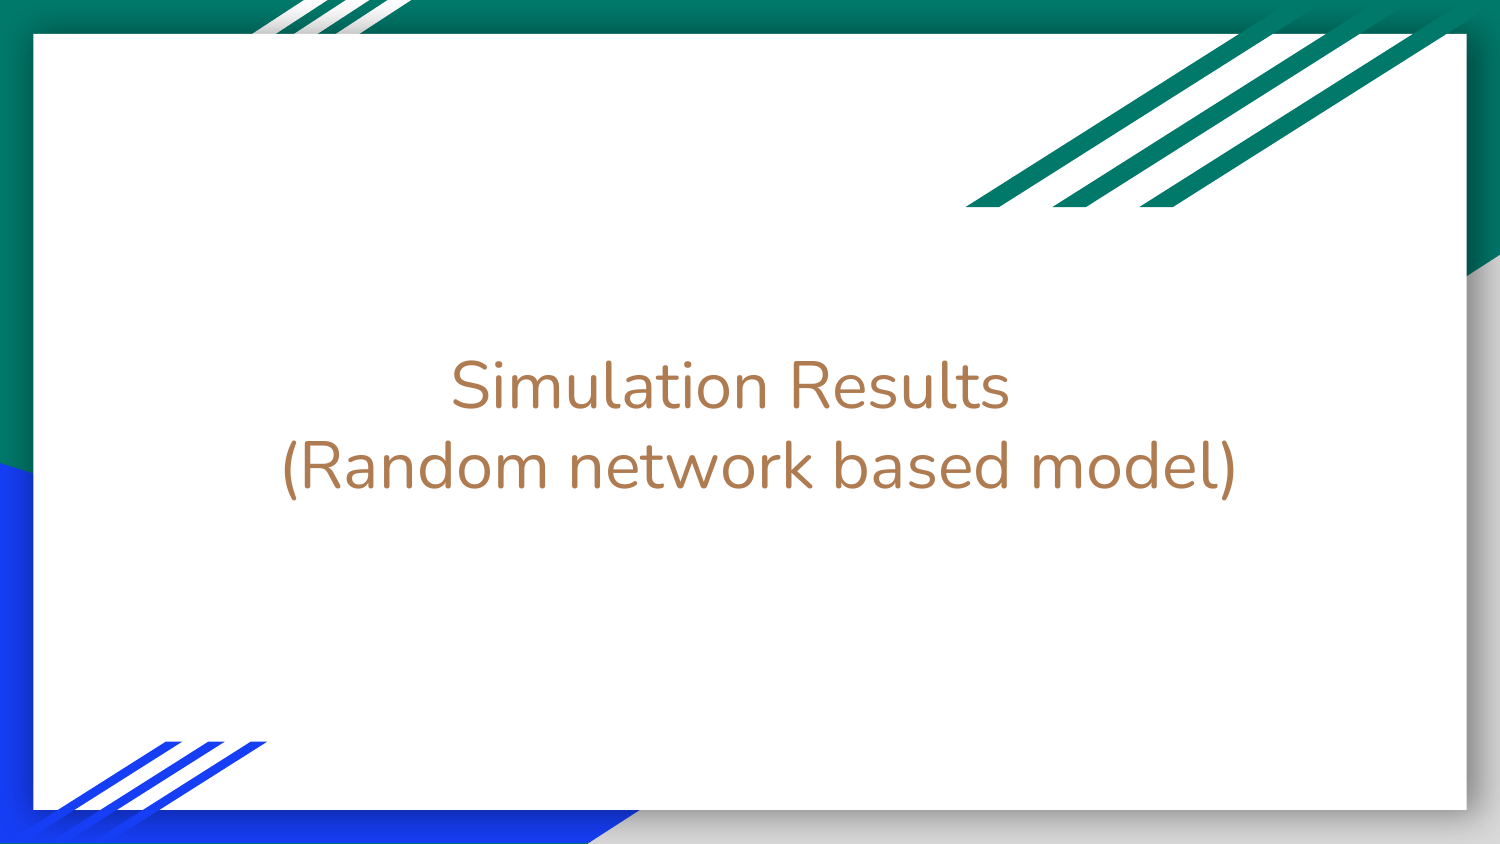

# Simulation Results
  (Random network based model)